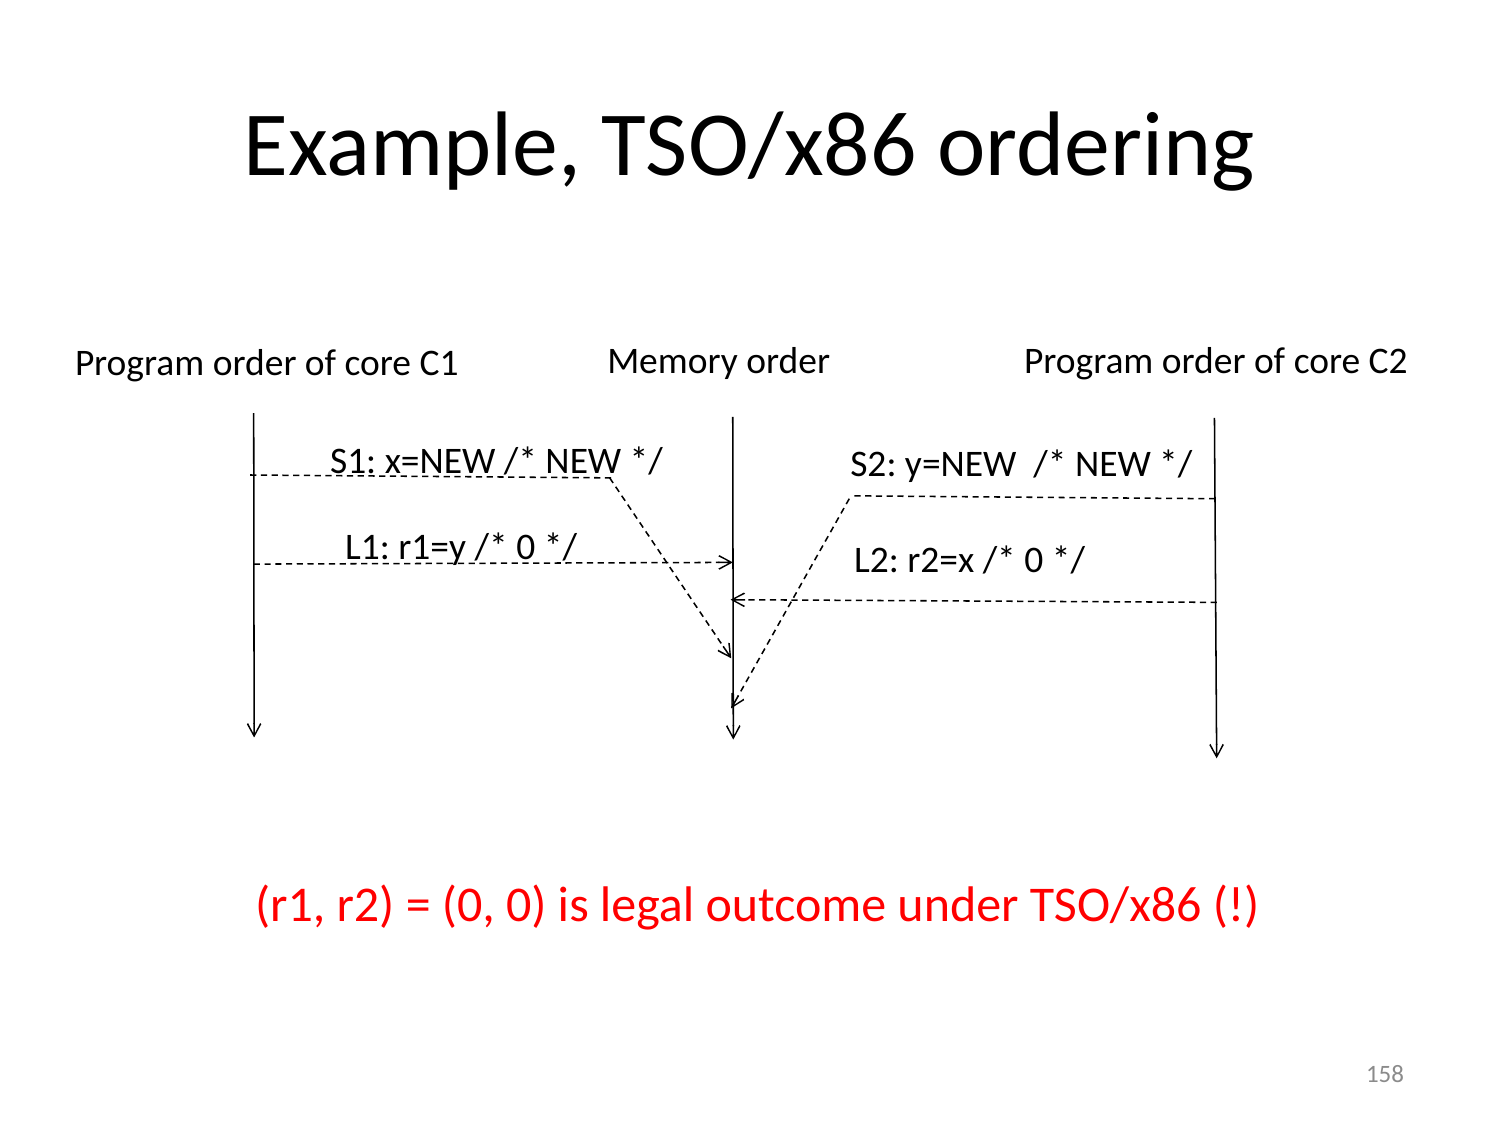

# Example, TSO/x86 ordering
Memory order
Program order of core C2
Program order of core C1
S1: x=NEW /* NEW */
S2: y=NEW  /* NEW */
L1: r1=y /* 0 */
L2: r2=x /* 0 */
(r1, r2) = (0, 0) is legal outcome under TSO/x86 (!)
158